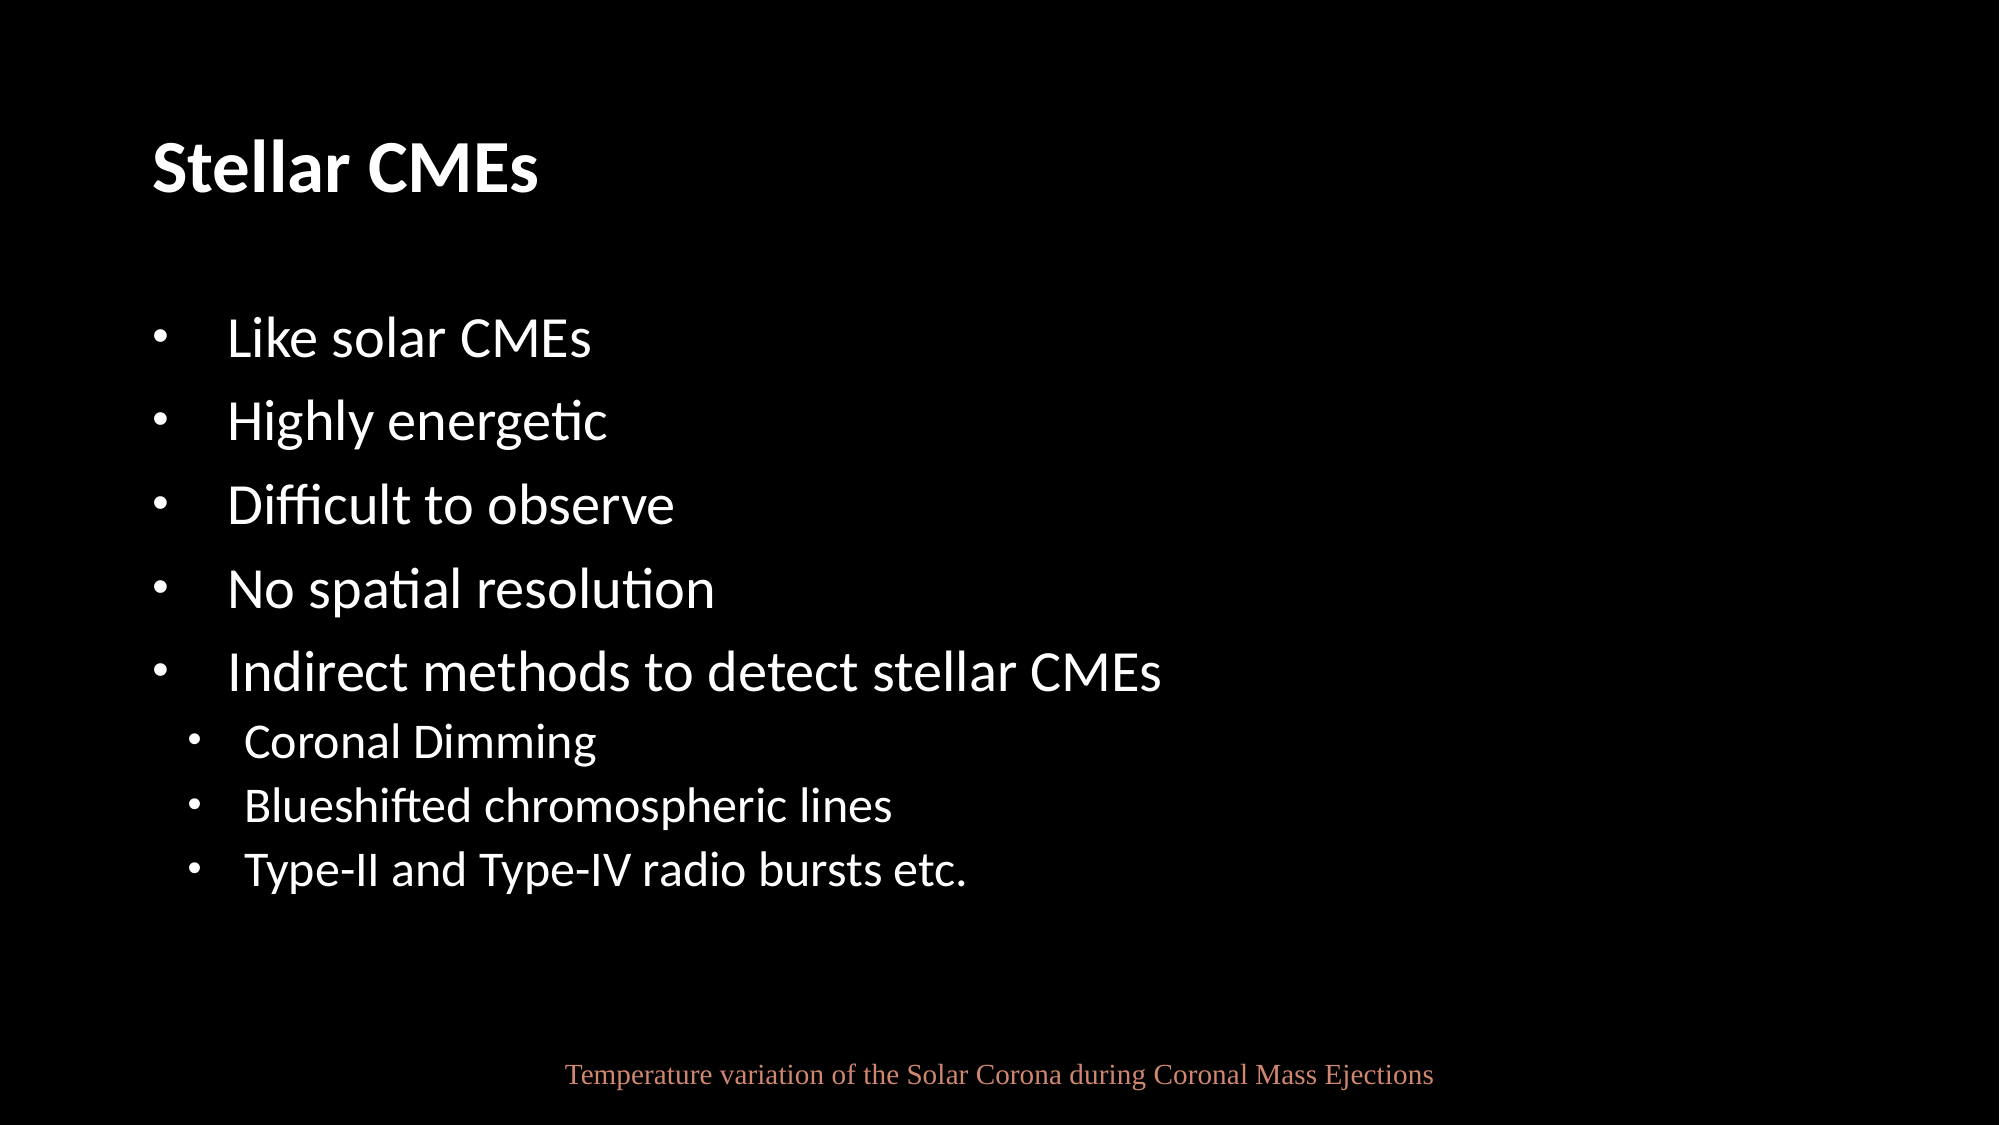

# Stellar CMEs
Like solar CMEs
Highly energetic
Difficult to observe
No spatial resolution
Indirect methods to detect stellar CMEs
Coronal Dimming
Blueshifted chromospheric lines
Type-II and Type-IV radio bursts etc.
Temperature variation of the Solar Corona during Coronal Mass Ejections